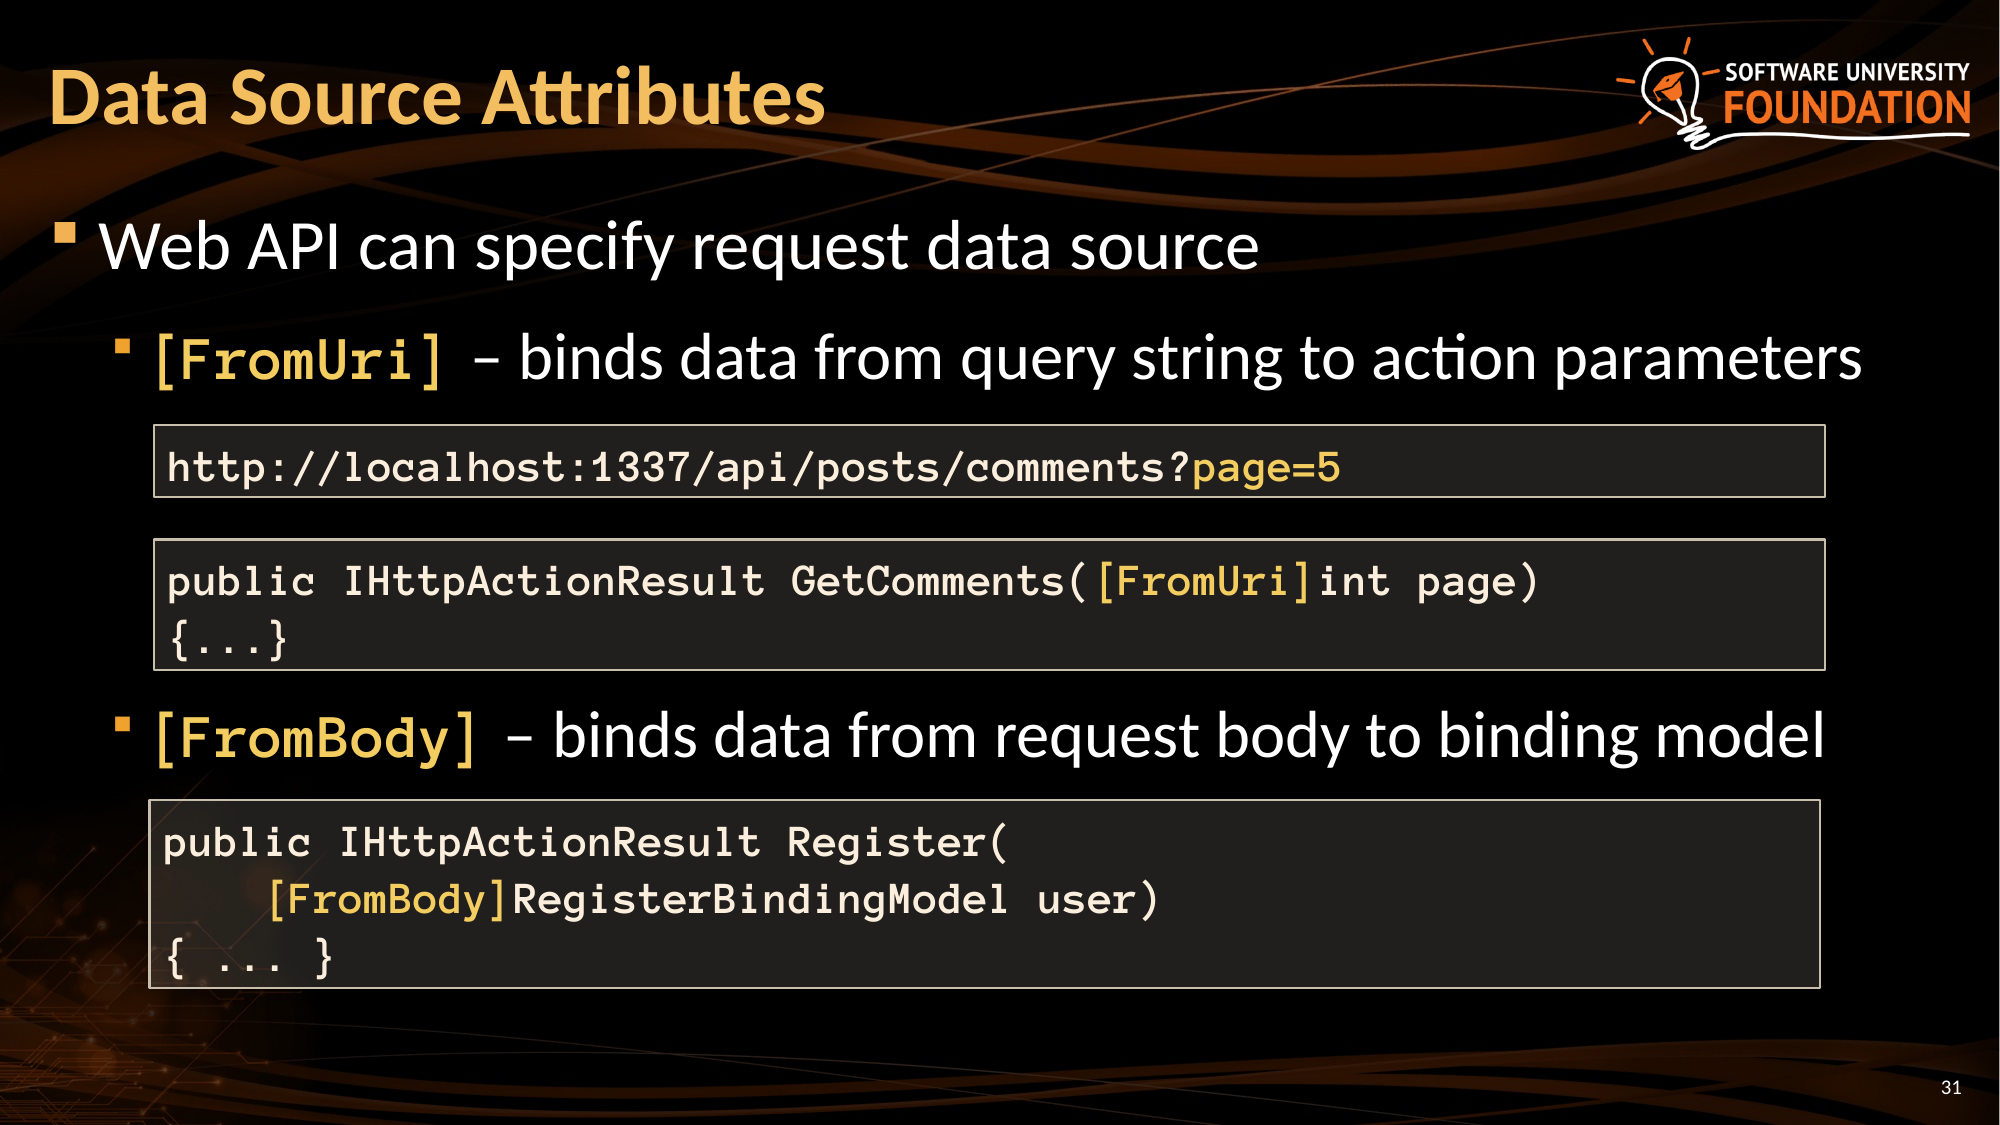

# Data Source Attributes
Web API can specify request data source
[FromUri] – binds data from query string to action parameters
[FromBody] – binds data from request body to binding model

http://localhost:1337/api/posts/comments?page=5
public IHttpActionResult GetComments([FromUri]int page)
{...}
public IHttpActionResult Register(
    [FromBody]RegisterBindingModel user)
{ ... }
31